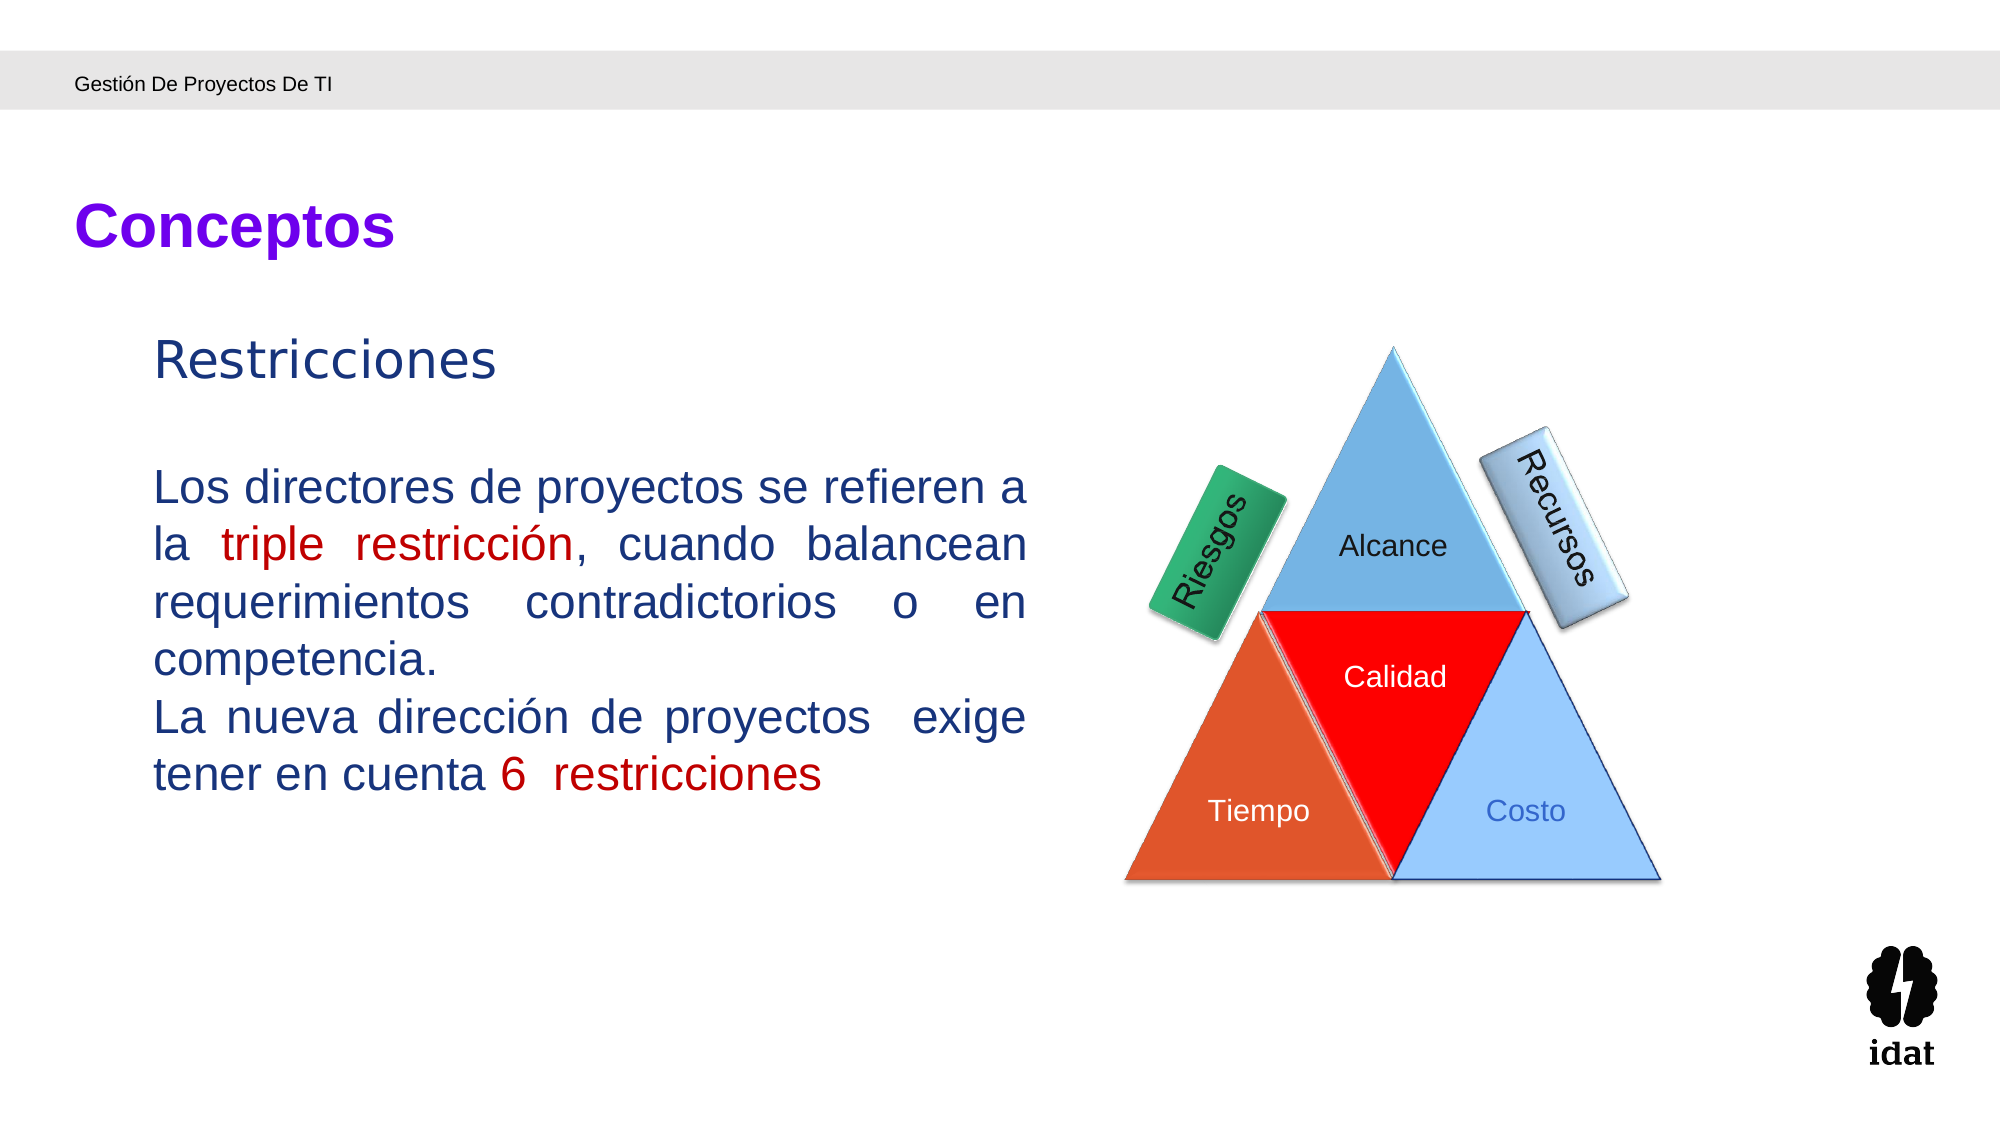

Gestión De Proyectos De TI
Conceptos
Restricciones

Los directores de proyectos se refieren a la triple restricción, cuando balancean requerimientos contradictorios o en competencia.
La nueva dirección de proyectos  exige tener en cuenta 6  restricciones

Alcance

Calidad
Tiempo
Costo